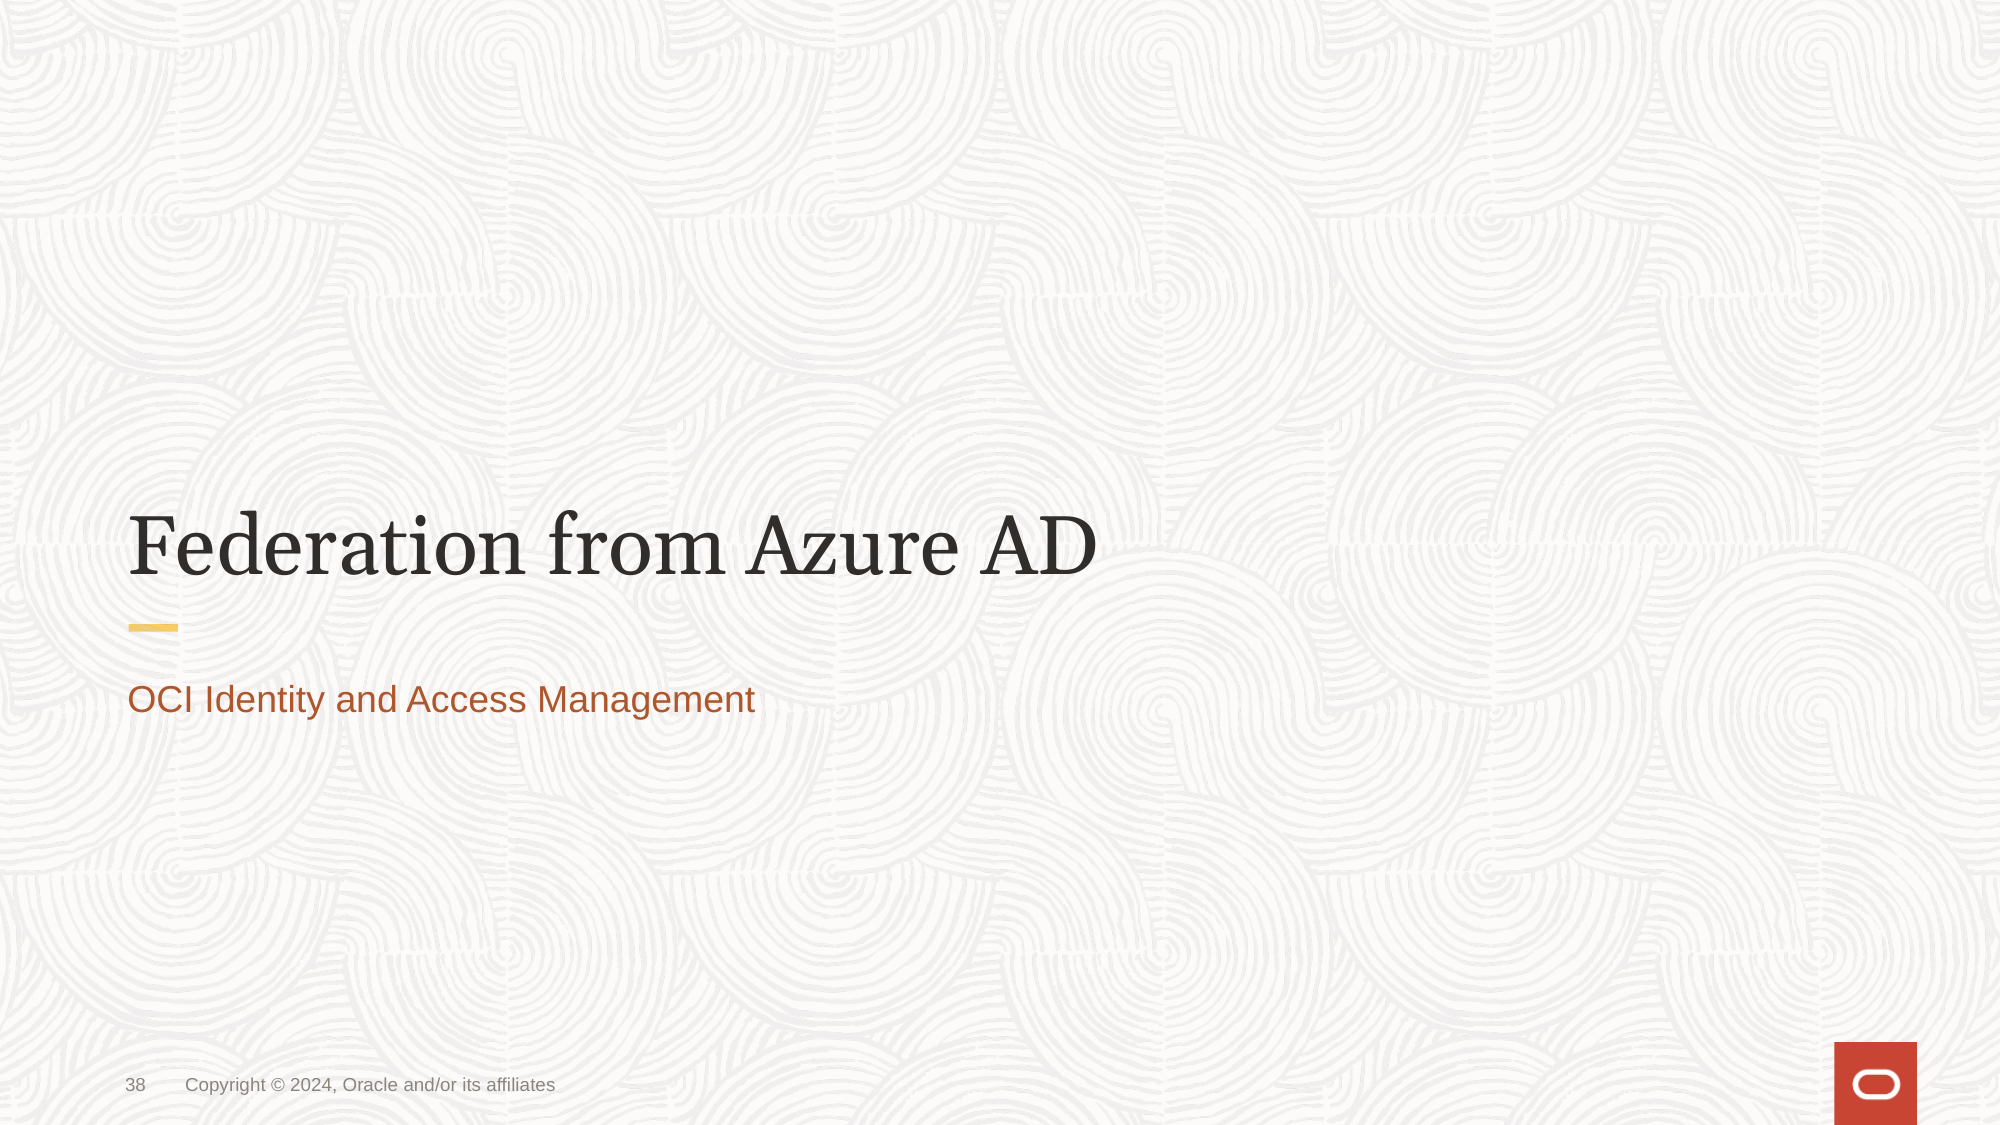

# Federation from Azure AD
OCI Identity and Access Management
38
Copyright © 2024, Oracle and/or its affiliates